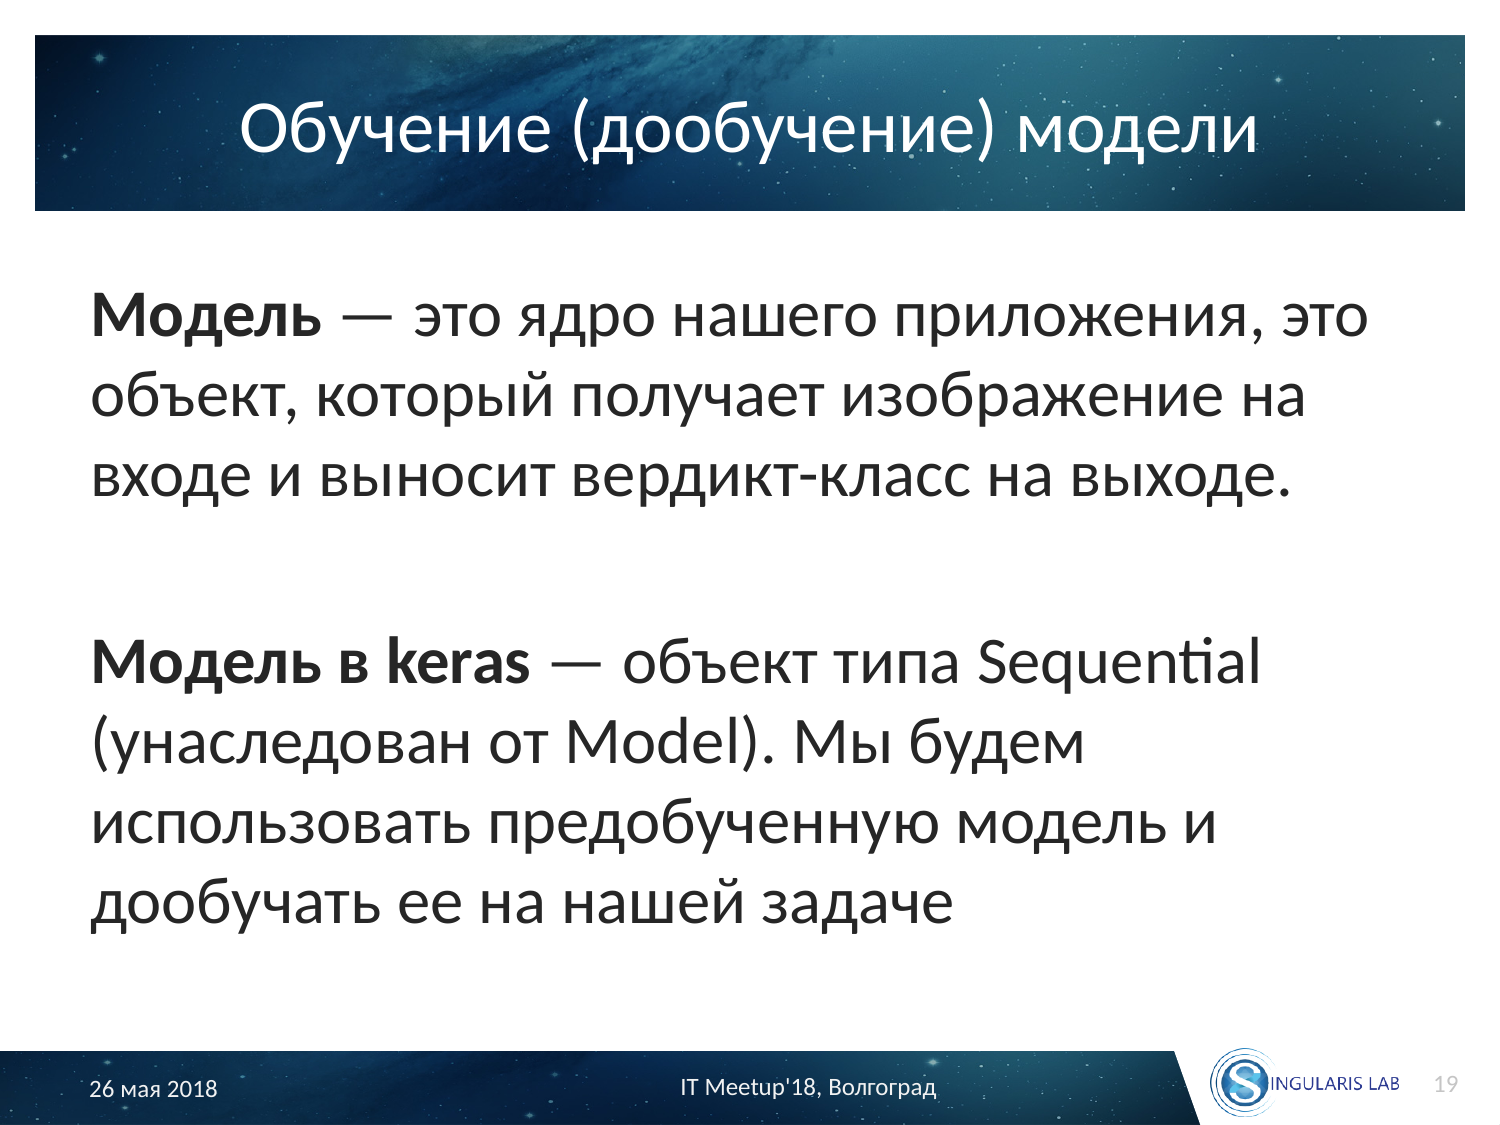

# Обучение (дообучение) модели
Модель — это ядро нашего приложения, это объект, который получает изображение на входе и выносит вердикт-класс на выходе.

Модель в keras — объект типа Sequential (унаследован от Model). Мы будем использовать предобученную модель и дообучать ее на нашей задаче

19
IT Meetup'18, Волгоград
26 мая 2018